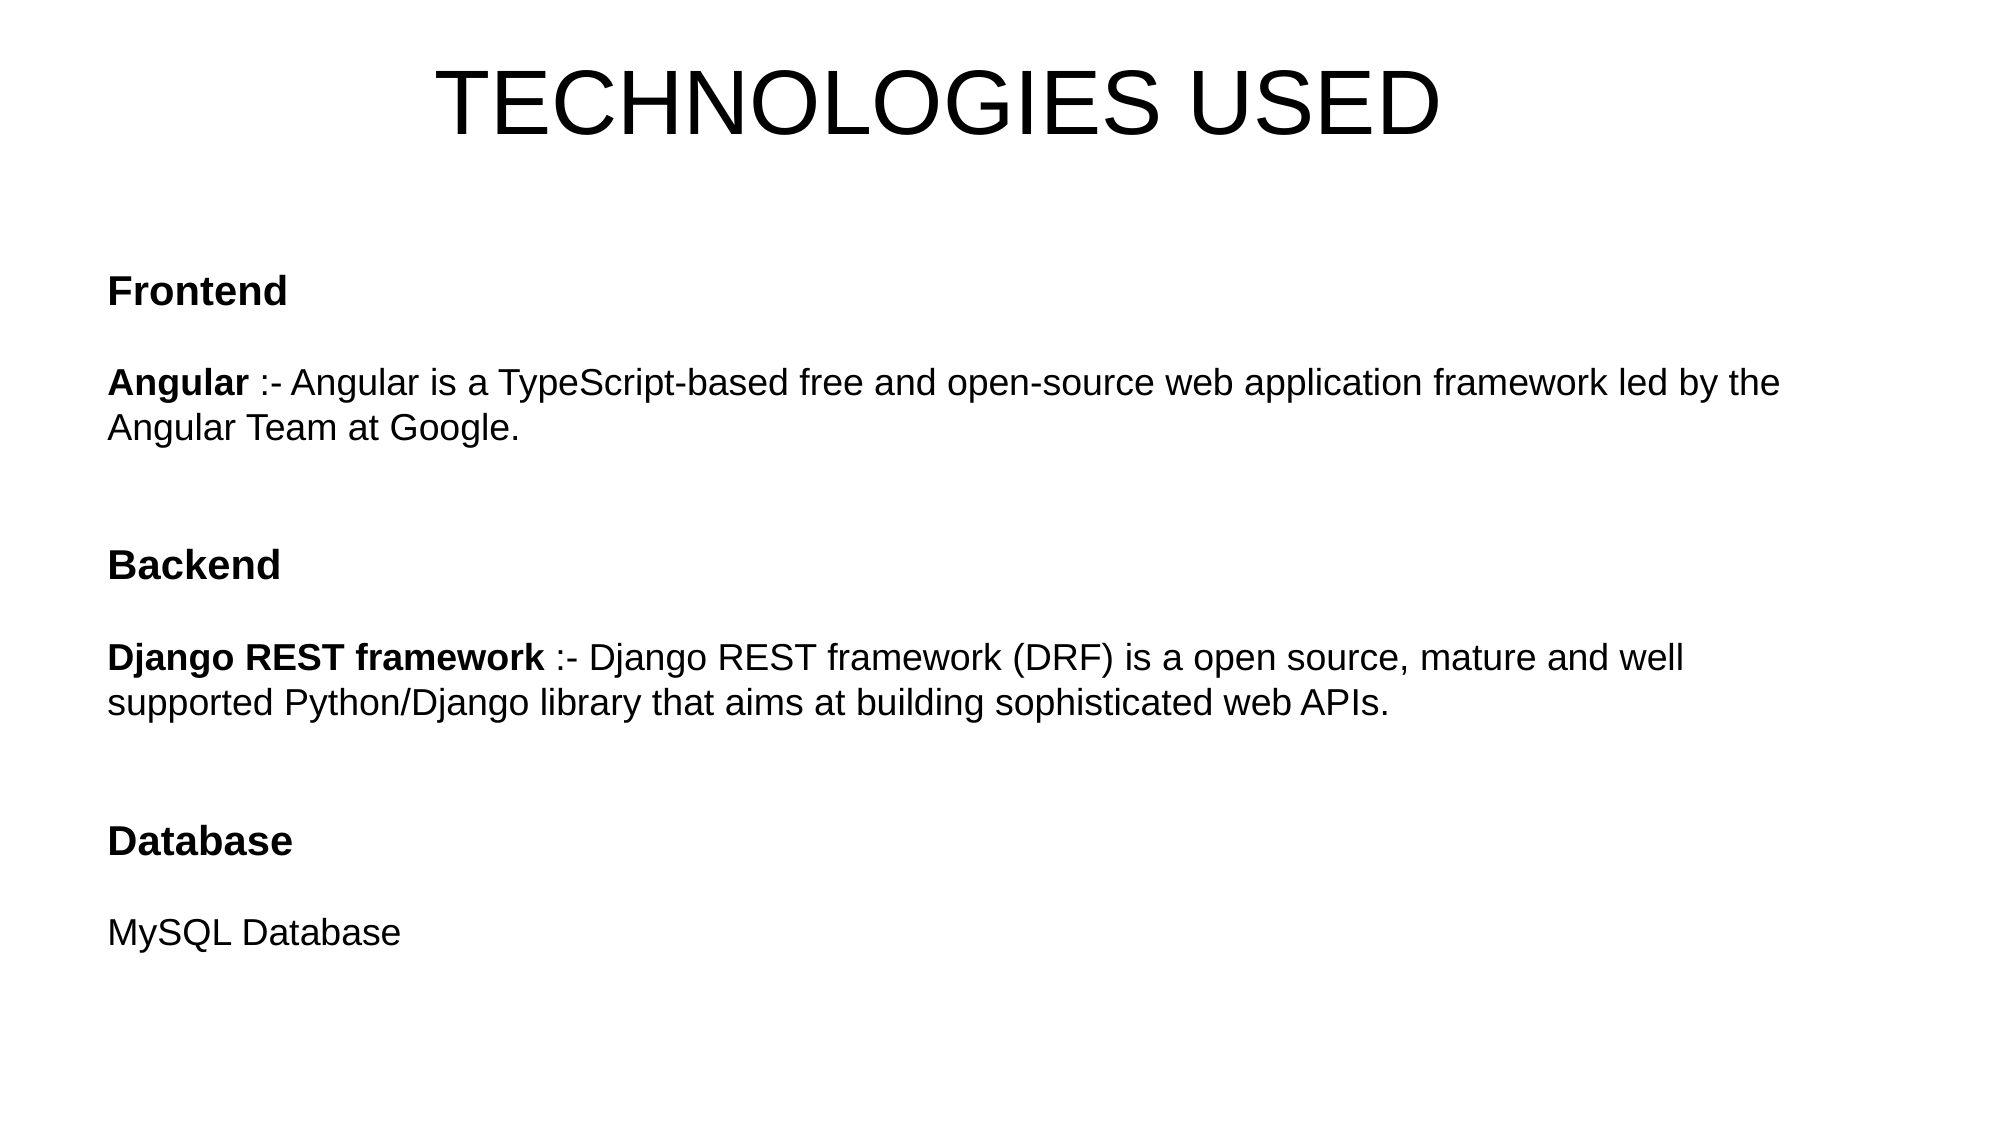

TECHNOLOGIES USED
Frontend

Angular :- Angular is a TypeScript-based free and open-source web application framework led by the Angular Team at Google.

Backend

Django REST framework :- Django REST framework (DRF) is a open source, mature and well supported Python/Django library that aims at building sophisticated web APIs.

Database

MySQL Database